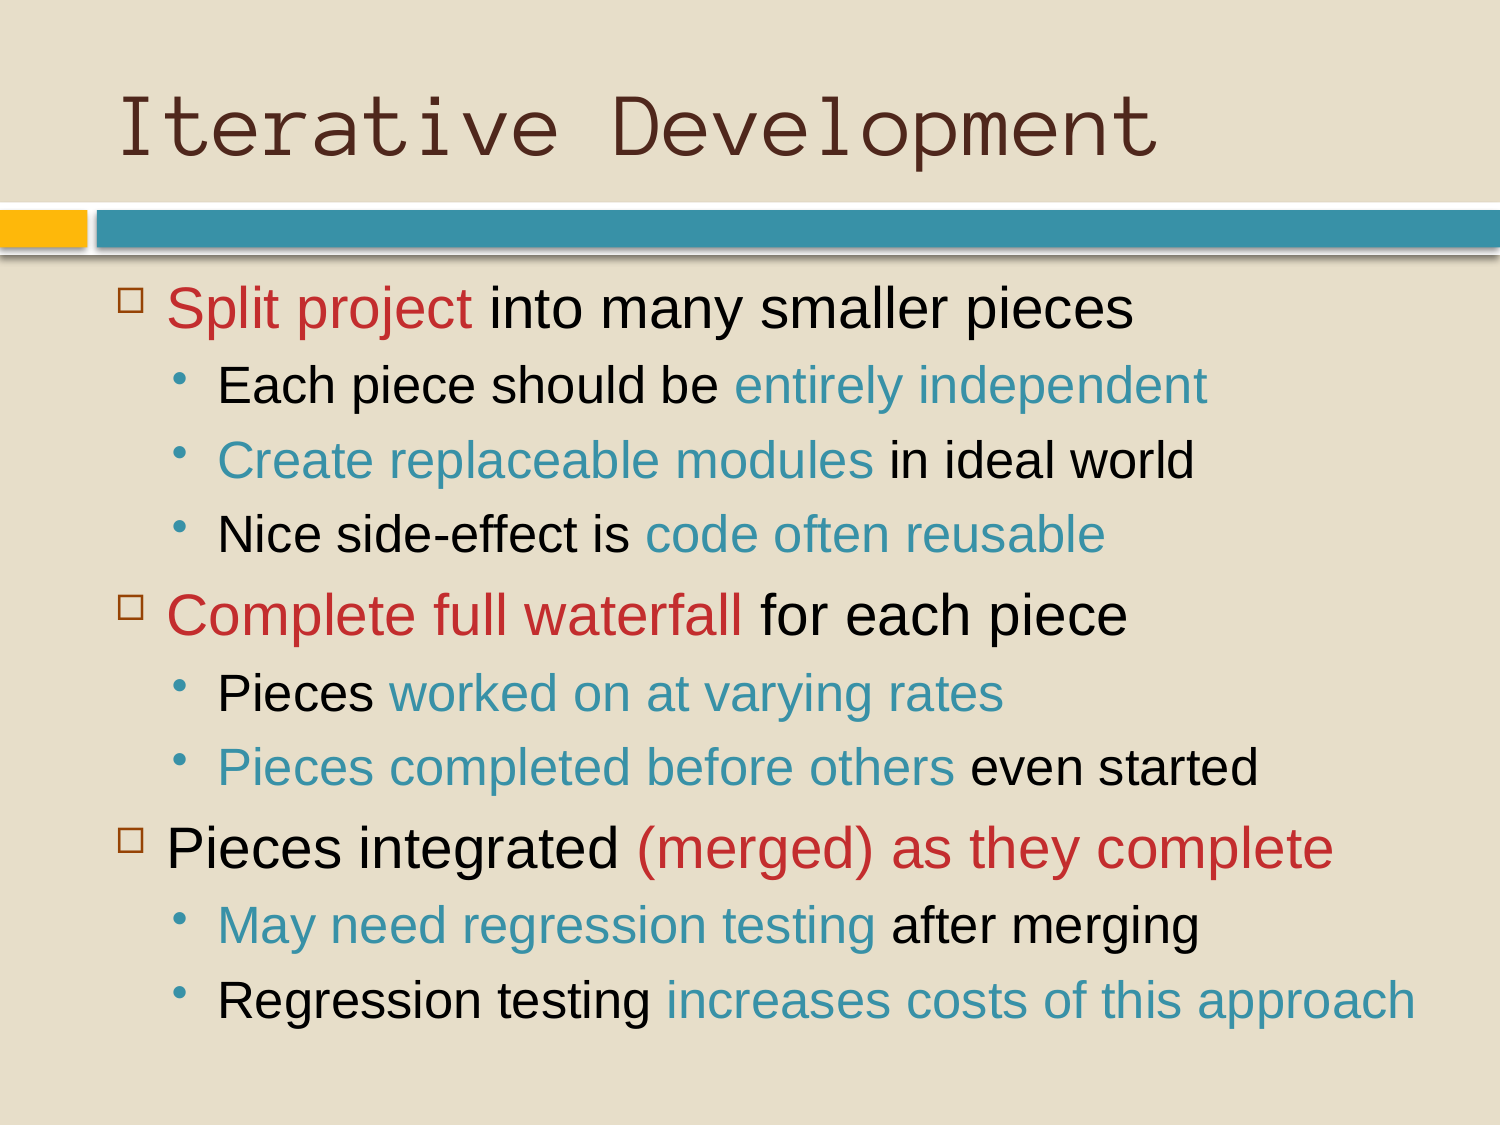

# Iterative Development
Split project into many smaller pieces
Each piece should be entirely independent
Create replaceable modules in ideal world
Nice side-effect is code often reusable
Complete full waterfall for each piece
Pieces worked on at varying rates
Pieces completed before others even started
Pieces integrated (merged) as they complete
May need regression testing after merging
Regression testing increases costs of this approach